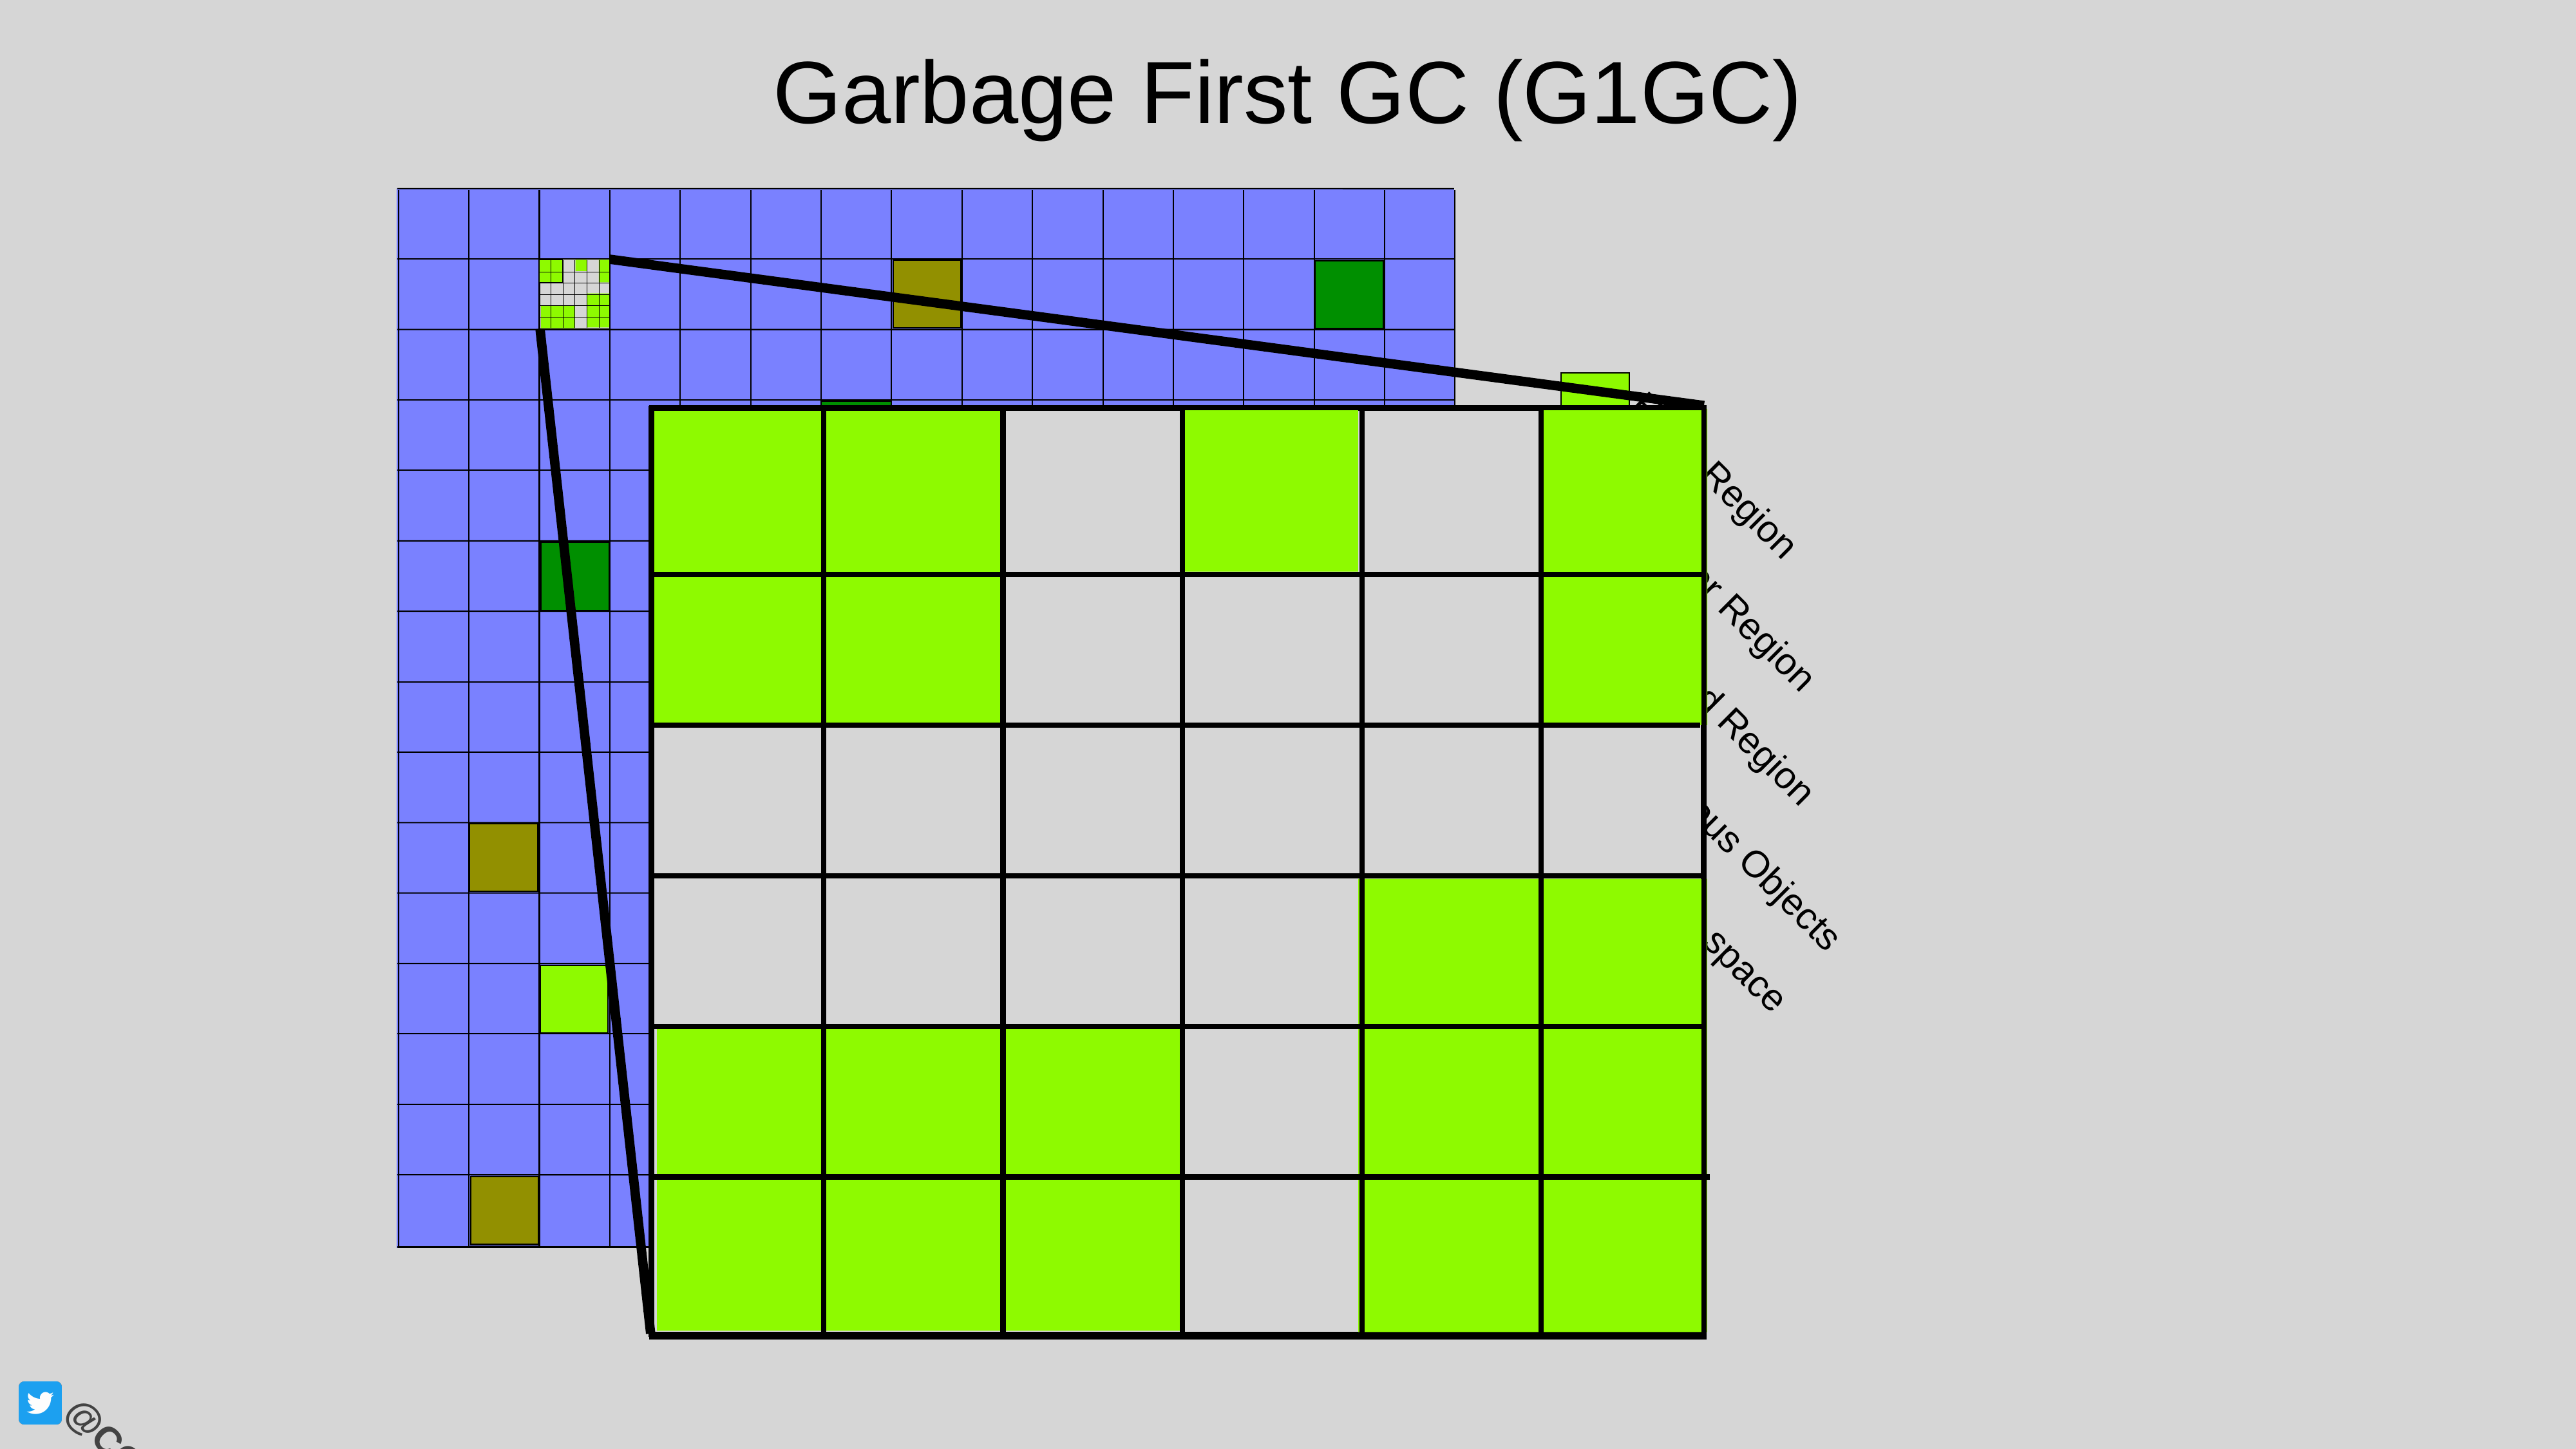

Garbage First GC (G1GC)

Eden Region

Survivor Region

Tenured Region

Humongous Objects

Free space
52